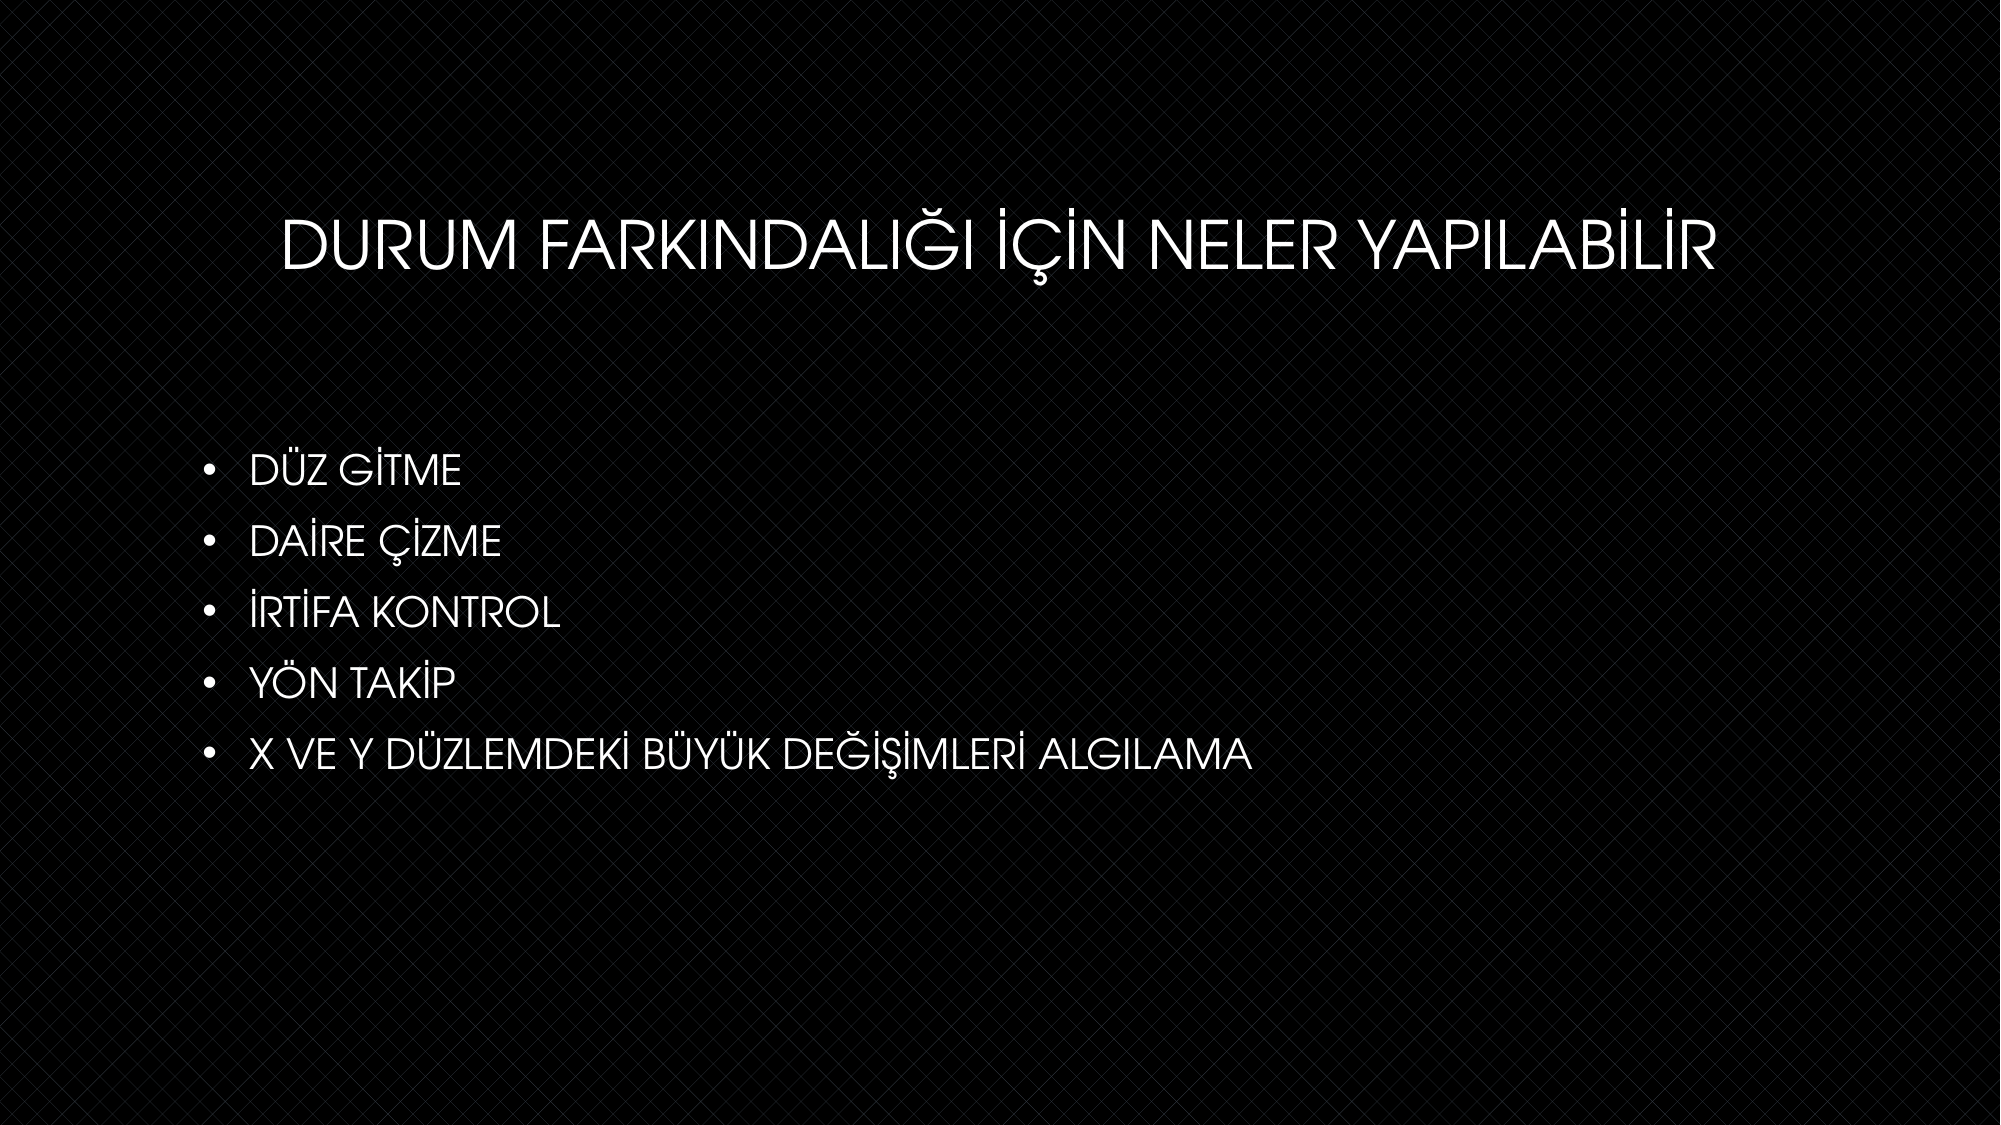

# Durum farkındalığı için neler yapılabilir
DÜZ GİTME
DAİRE ÇİZME
İRTİFA KONTROL
YÖN TAKİP
X VE Y DÜZLEMDEKİ BÜYÜK DEĞİŞİMLERİ ALGILAMA